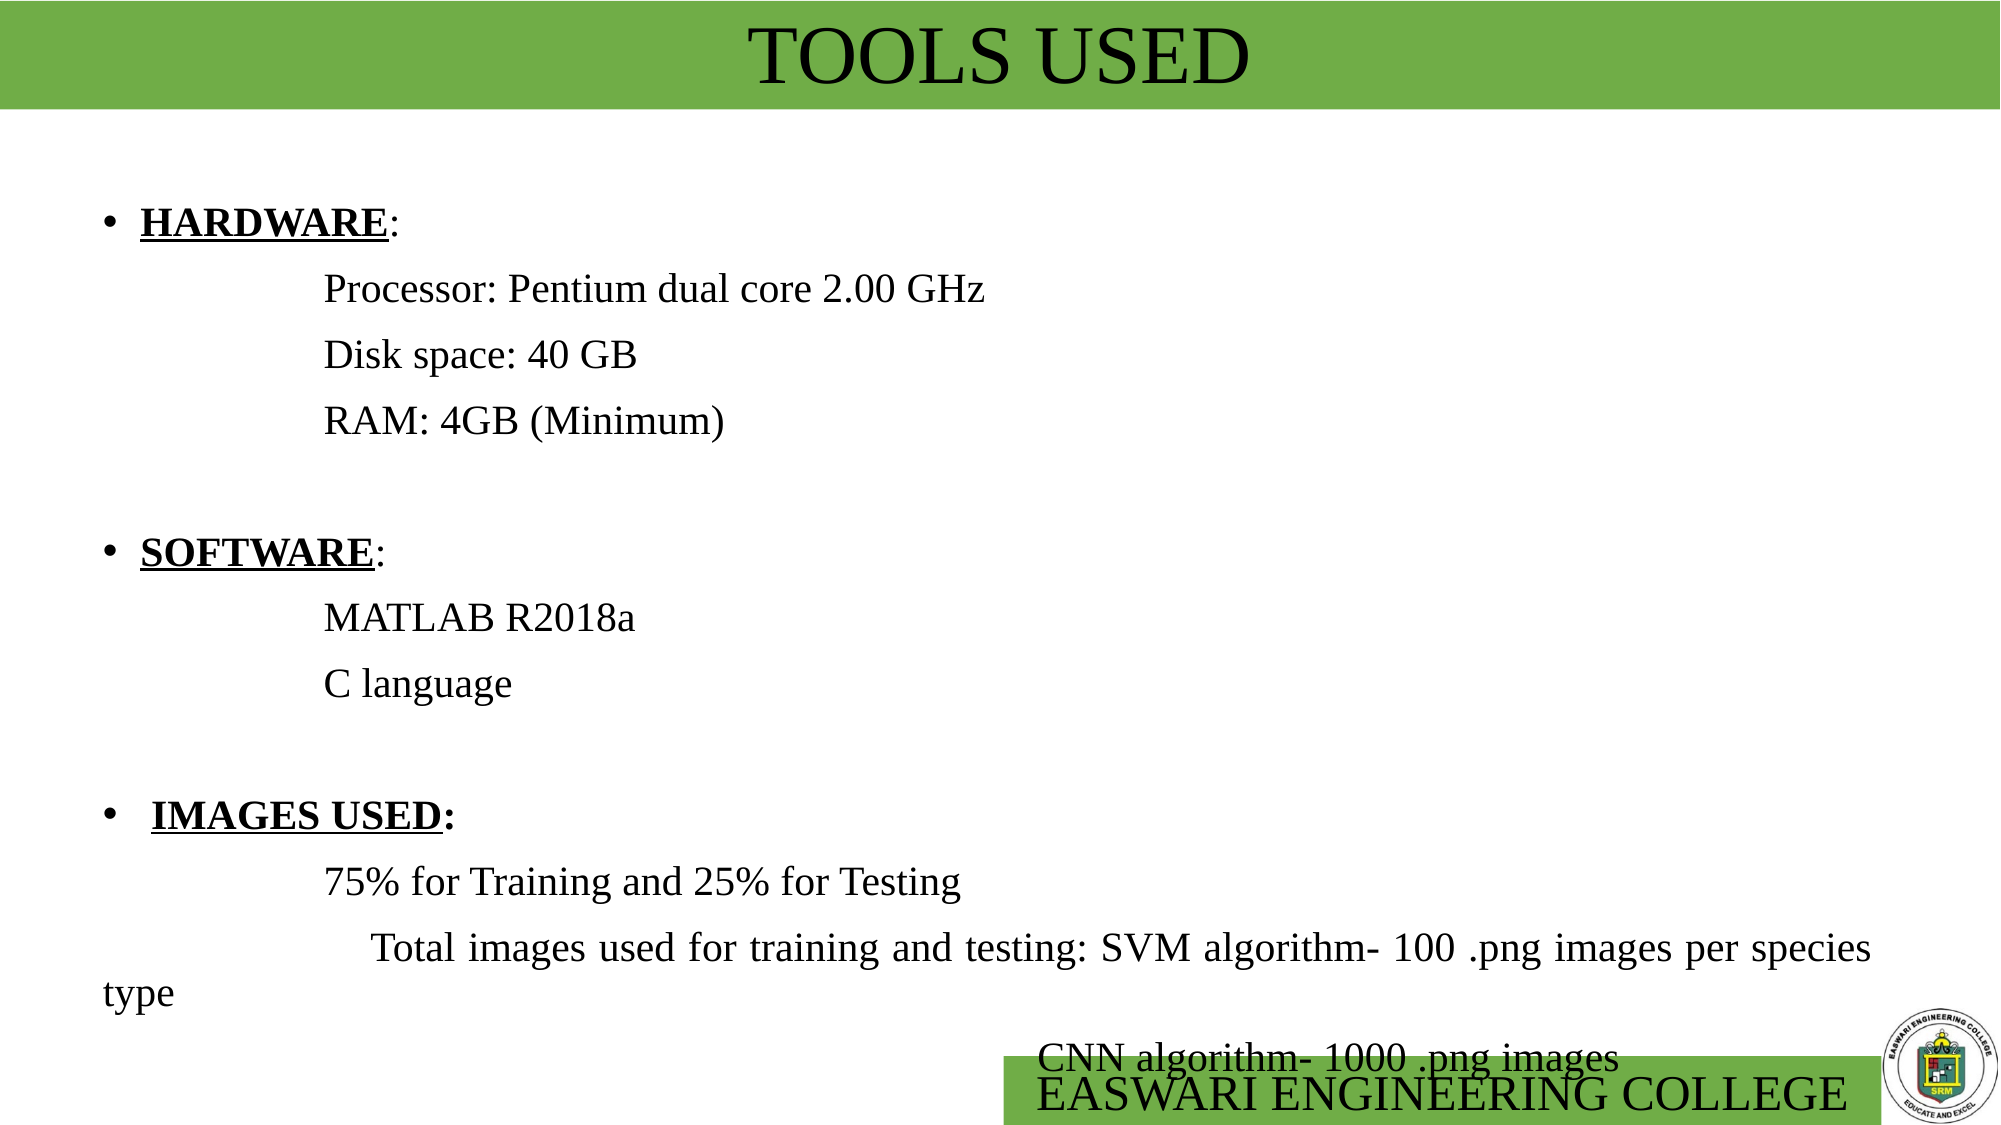

# TOOLS USED
HARDWARE:
                     Processor: Pentium dual core 2.00 GHz
                     Disk space: 40 GB
                     RAM: 4GB (Minimum)

SOFTWARE:
                     MATLAB R2018a
                     C language

 IMAGES USED:
                     75% for Training and 25% for Testing
                     Total images used for training and testing: SVM algorithm- 100 .png images per species type
                                                                                         CNN algorithm- 1000 .png images